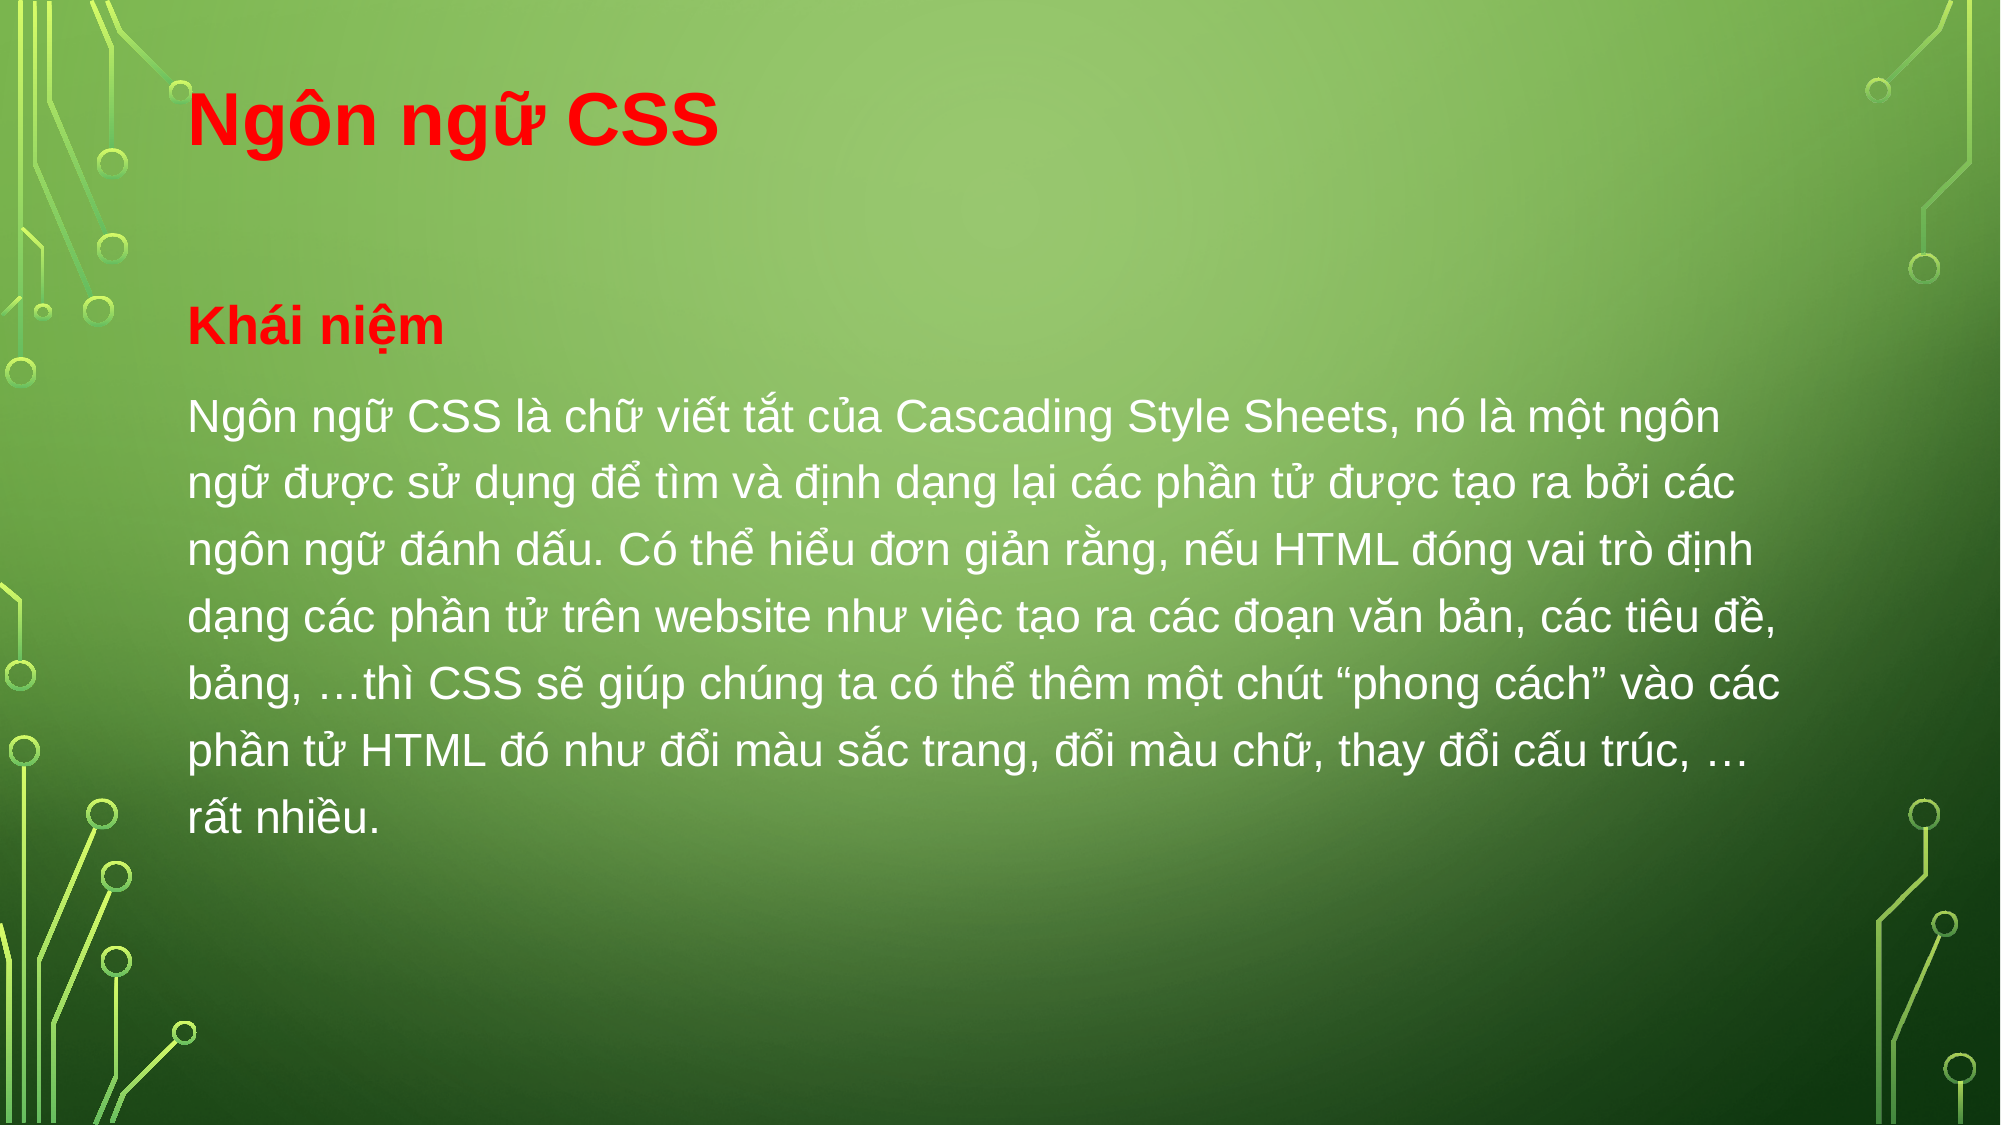

# Ngôn ngữ CSS
Khái niệm
Ngôn ngữ CSS là chữ viết tắt của Cascading Style Sheets, nó là một ngôn ngữ được sử dụng để tìm và định dạng lại các phần tử được tạo ra bởi các ngôn ngữ đánh dấu. Có thể hiểu đơn giản rằng, nếu HTML đóng vai trò định dạng các phần tử trên website như việc tạo ra các đoạn văn bản, các tiêu đề, bảng, …thì CSS sẽ giúp chúng ta có thể thêm một chút “phong cách” vào các phần tử HTML đó như đổi màu sắc trang, đổi màu chữ, thay đổi cấu trúc, …rất nhiều.